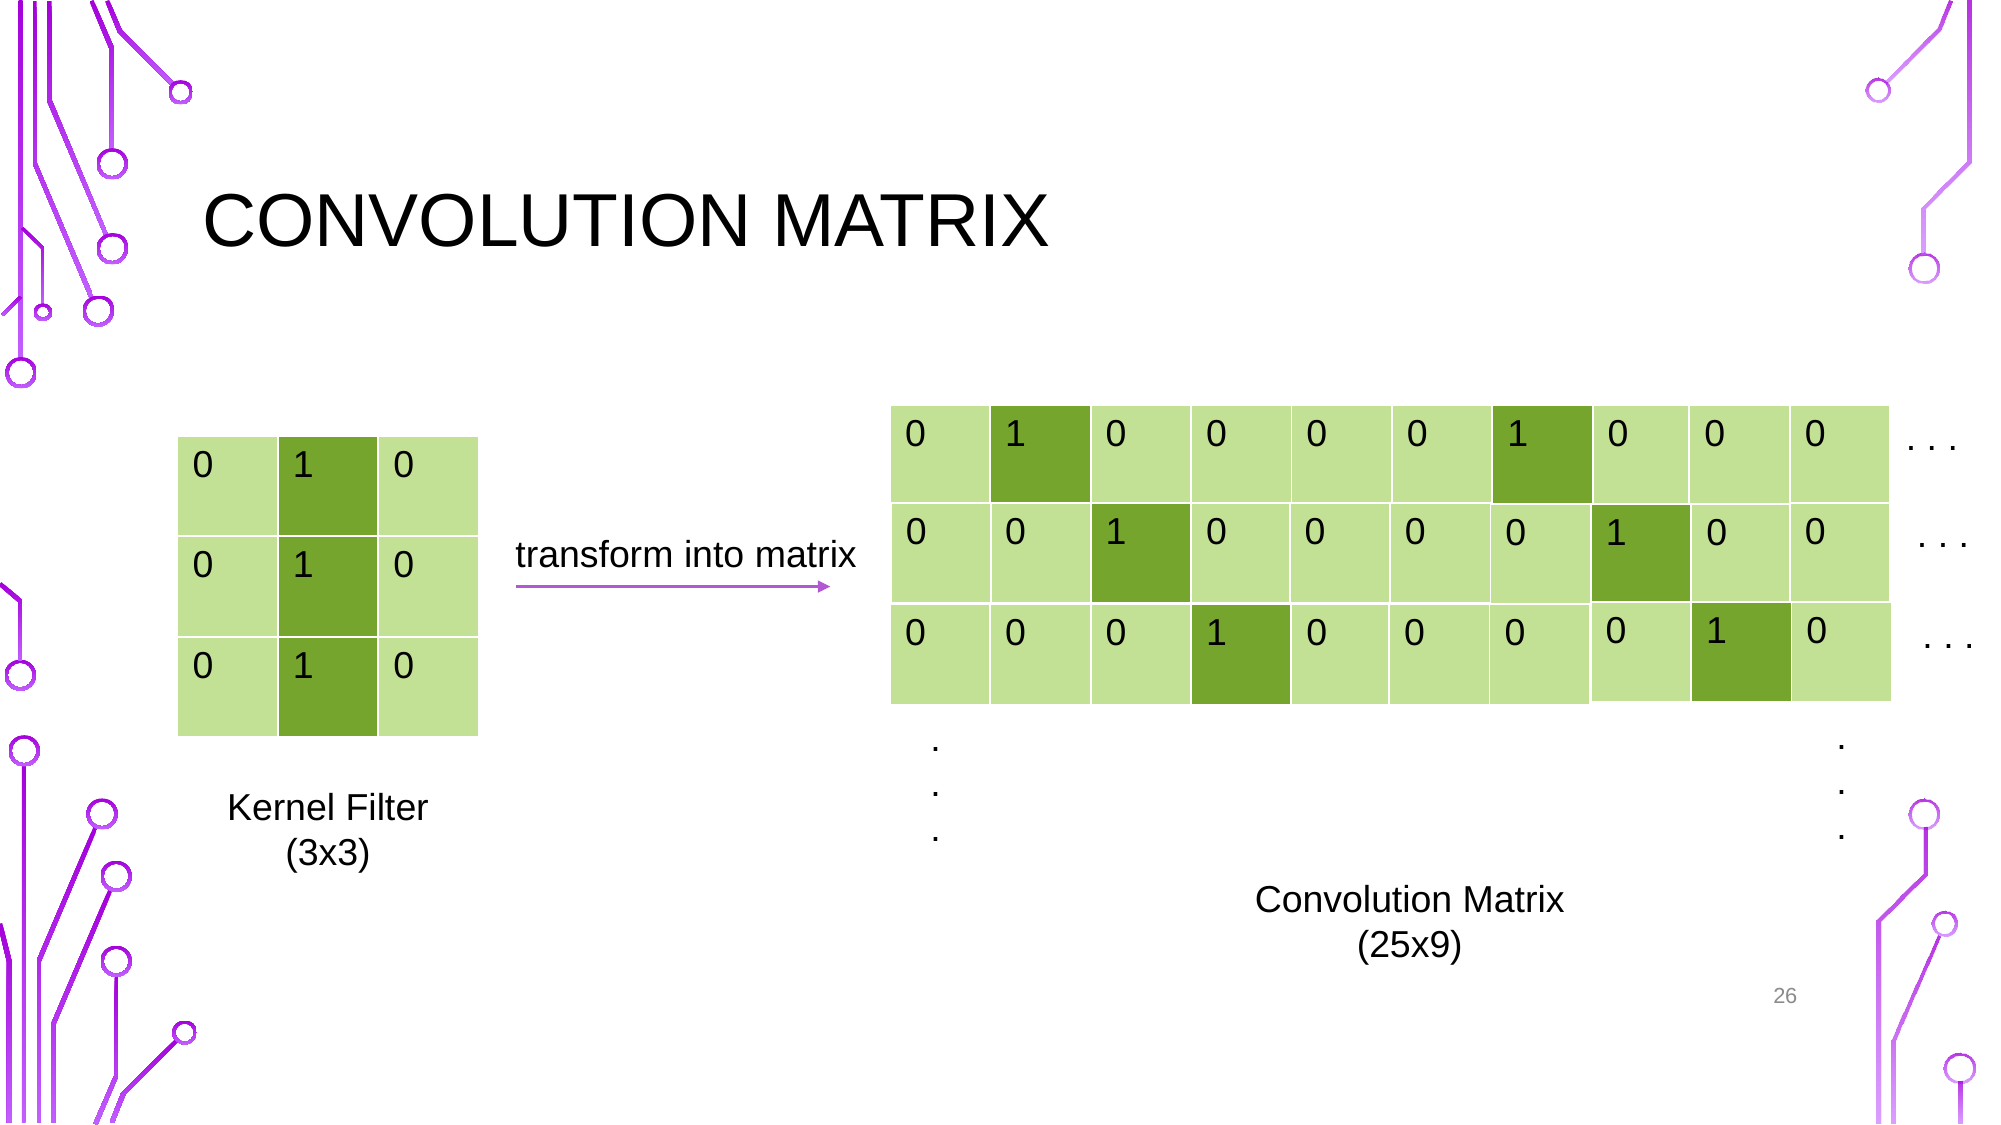

# Convolution Matrix
| 0 | 1 | 0 |
| --- | --- | --- |
| 0 | 0 |
| --- | --- |
| 0 | 1 | 0 |
| --- | --- | --- |
| 0 | 0 |
| --- | --- |
. . .
| 0 | 1 | 0 |
| --- | --- | --- |
| 0 | 1 | 0 |
| 0 | 1 | 0 |
| 0 |
| --- |
| 0 | 1 | 0 |
| --- | --- | --- |
| 0 | 0 |
| --- | --- |
| 0 |
| --- |
. . .
| 0 | 1 | 0 |
| --- | --- | --- |
transform into matrix
| 0 | 1 | 0 |
| --- | --- | --- |
| 0 | 0 |
| --- | --- |
. . .
| 0 | 0 |
| --- | --- |
| 0 | 1 | 0 |
| --- | --- | --- |
.
.
.
.
.
.
Kernel Filter
(3x3)
Convolution Matrix
(25x9)
26